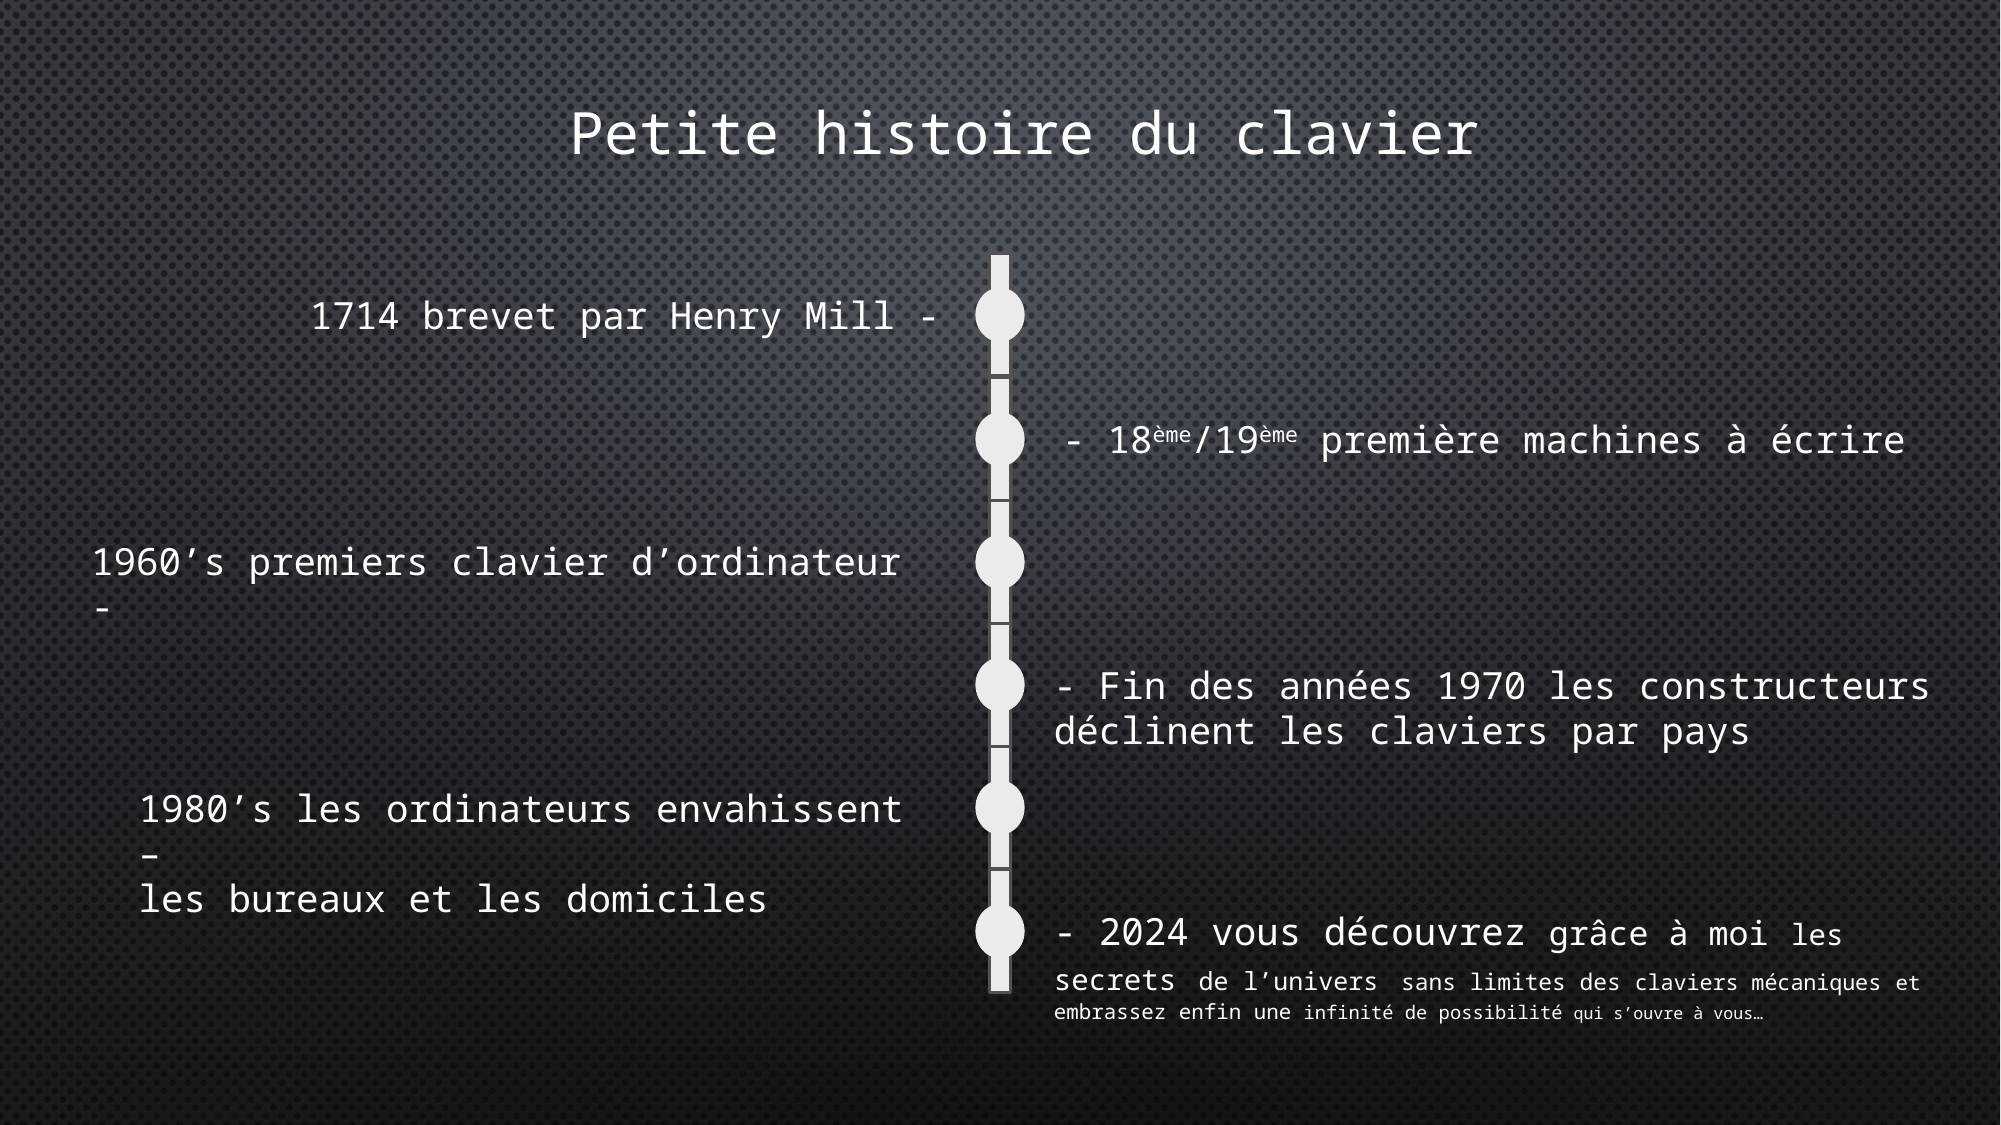

Petite histoire du clavier

1714 brevet par Henry Mill -

- 18ème/19ème première machines à écrire

1960’s premiers clavier d’ordinateur -

- Fin des années 1970 les constructeurs déclinent les claviers par pays

1980’s les ordinateurs envahissent –
les bureaux et les domiciles

- 2024 vous découvrez grâce à moi les secrets de l’univers sans limites des claviers mécaniques et embrassez enfin une infinité de possibilité qui s’ouvre à vous…